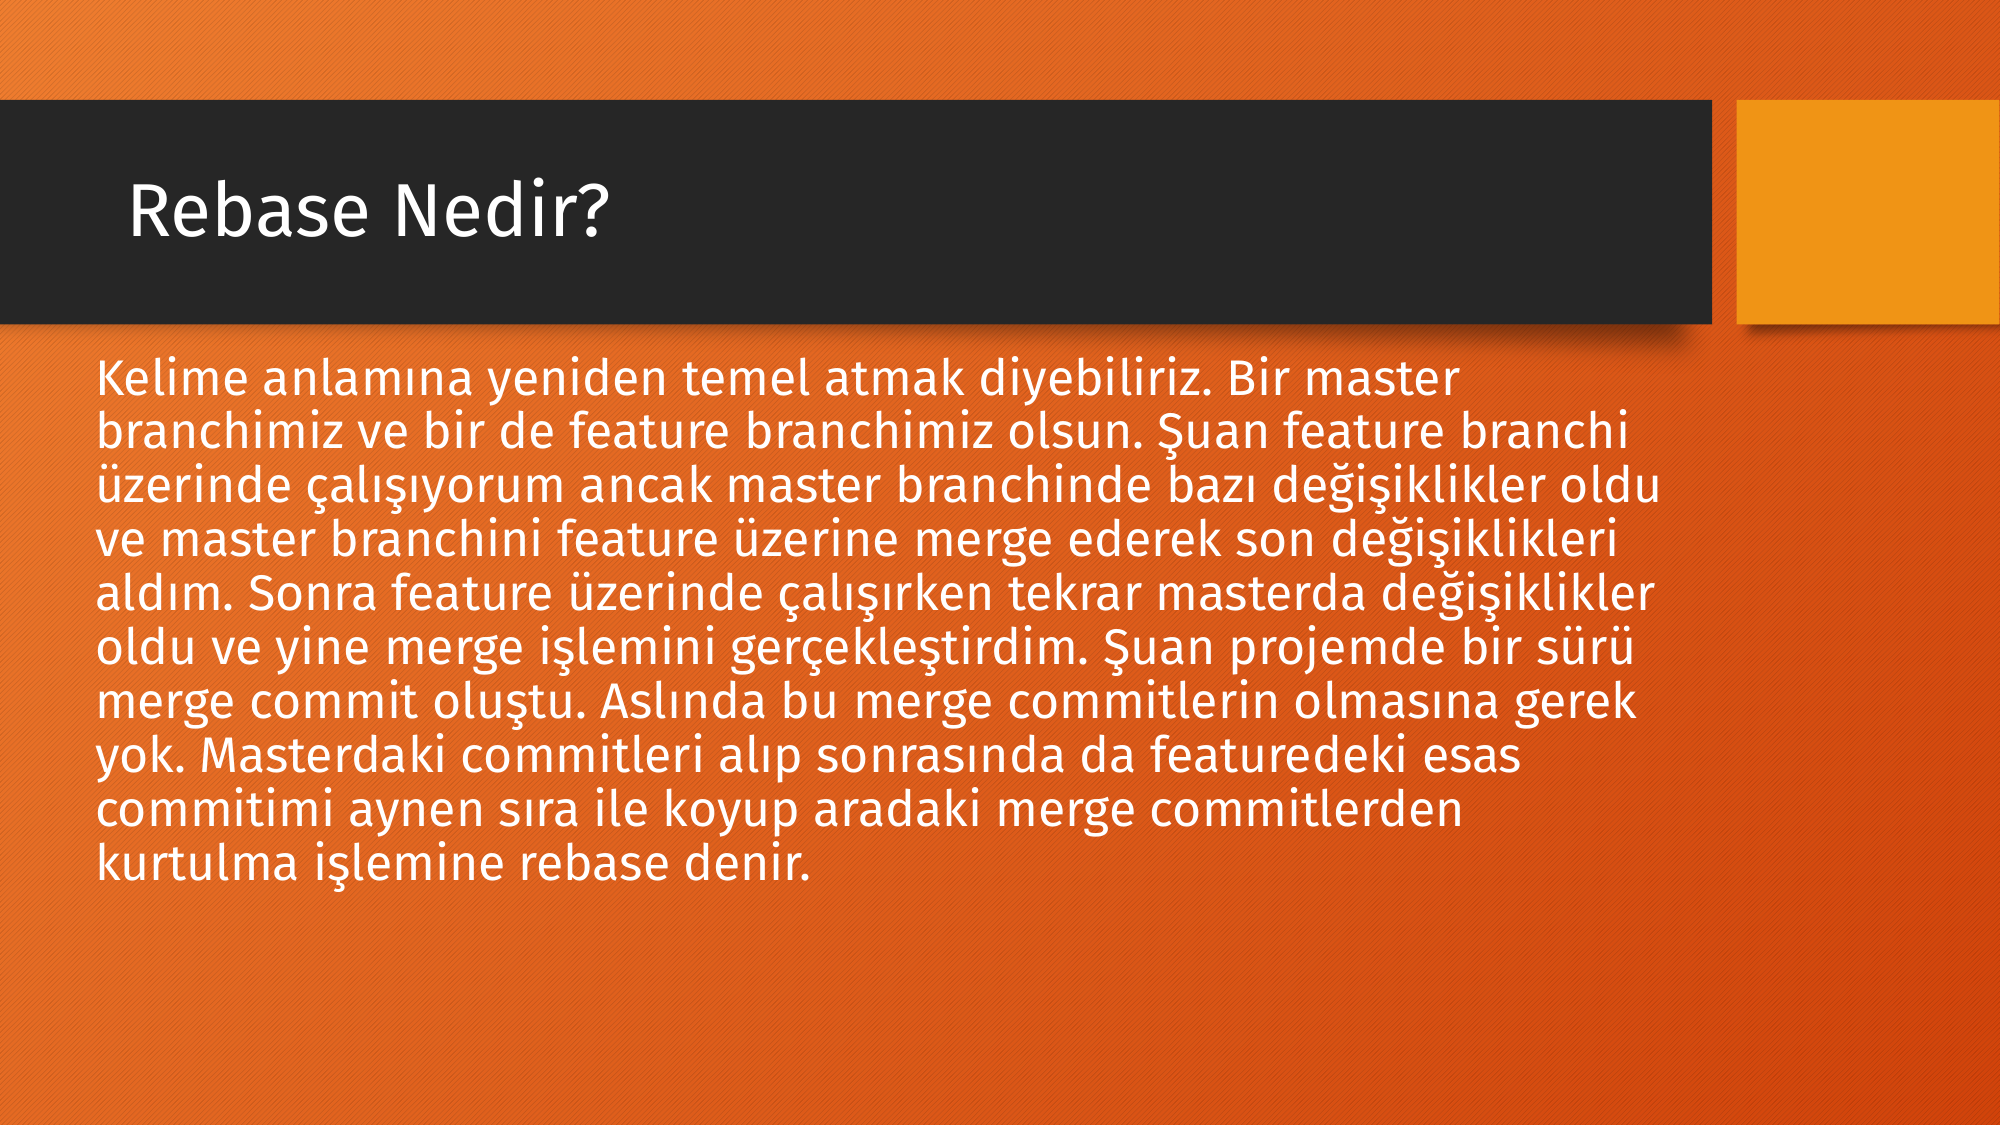

# Rebase Nedir?
Kelime anlamına yeniden temel atmak diyebiliriz. Bir master branchimiz ve bir de feature branchimiz olsun. Şuan feature branchi üzerinde çalışıyorum ancak master branchinde bazı değişiklikler oldu ve master branchini feature üzerine merge ederek son değişiklikleri aldım. Sonra feature üzerinde çalışırken tekrar masterda değişiklikler oldu ve yine merge işlemini gerçekleştirdim. Şuan projemde bir sürü merge commit oluştu. Aslında bu merge commitlerin olmasına gerek yok. Masterdaki commitleri alıp sonrasında da featuredeki esas commitimi aynen sıra ile koyup aradaki merge commitlerden kurtulma işlemine rebase denir.